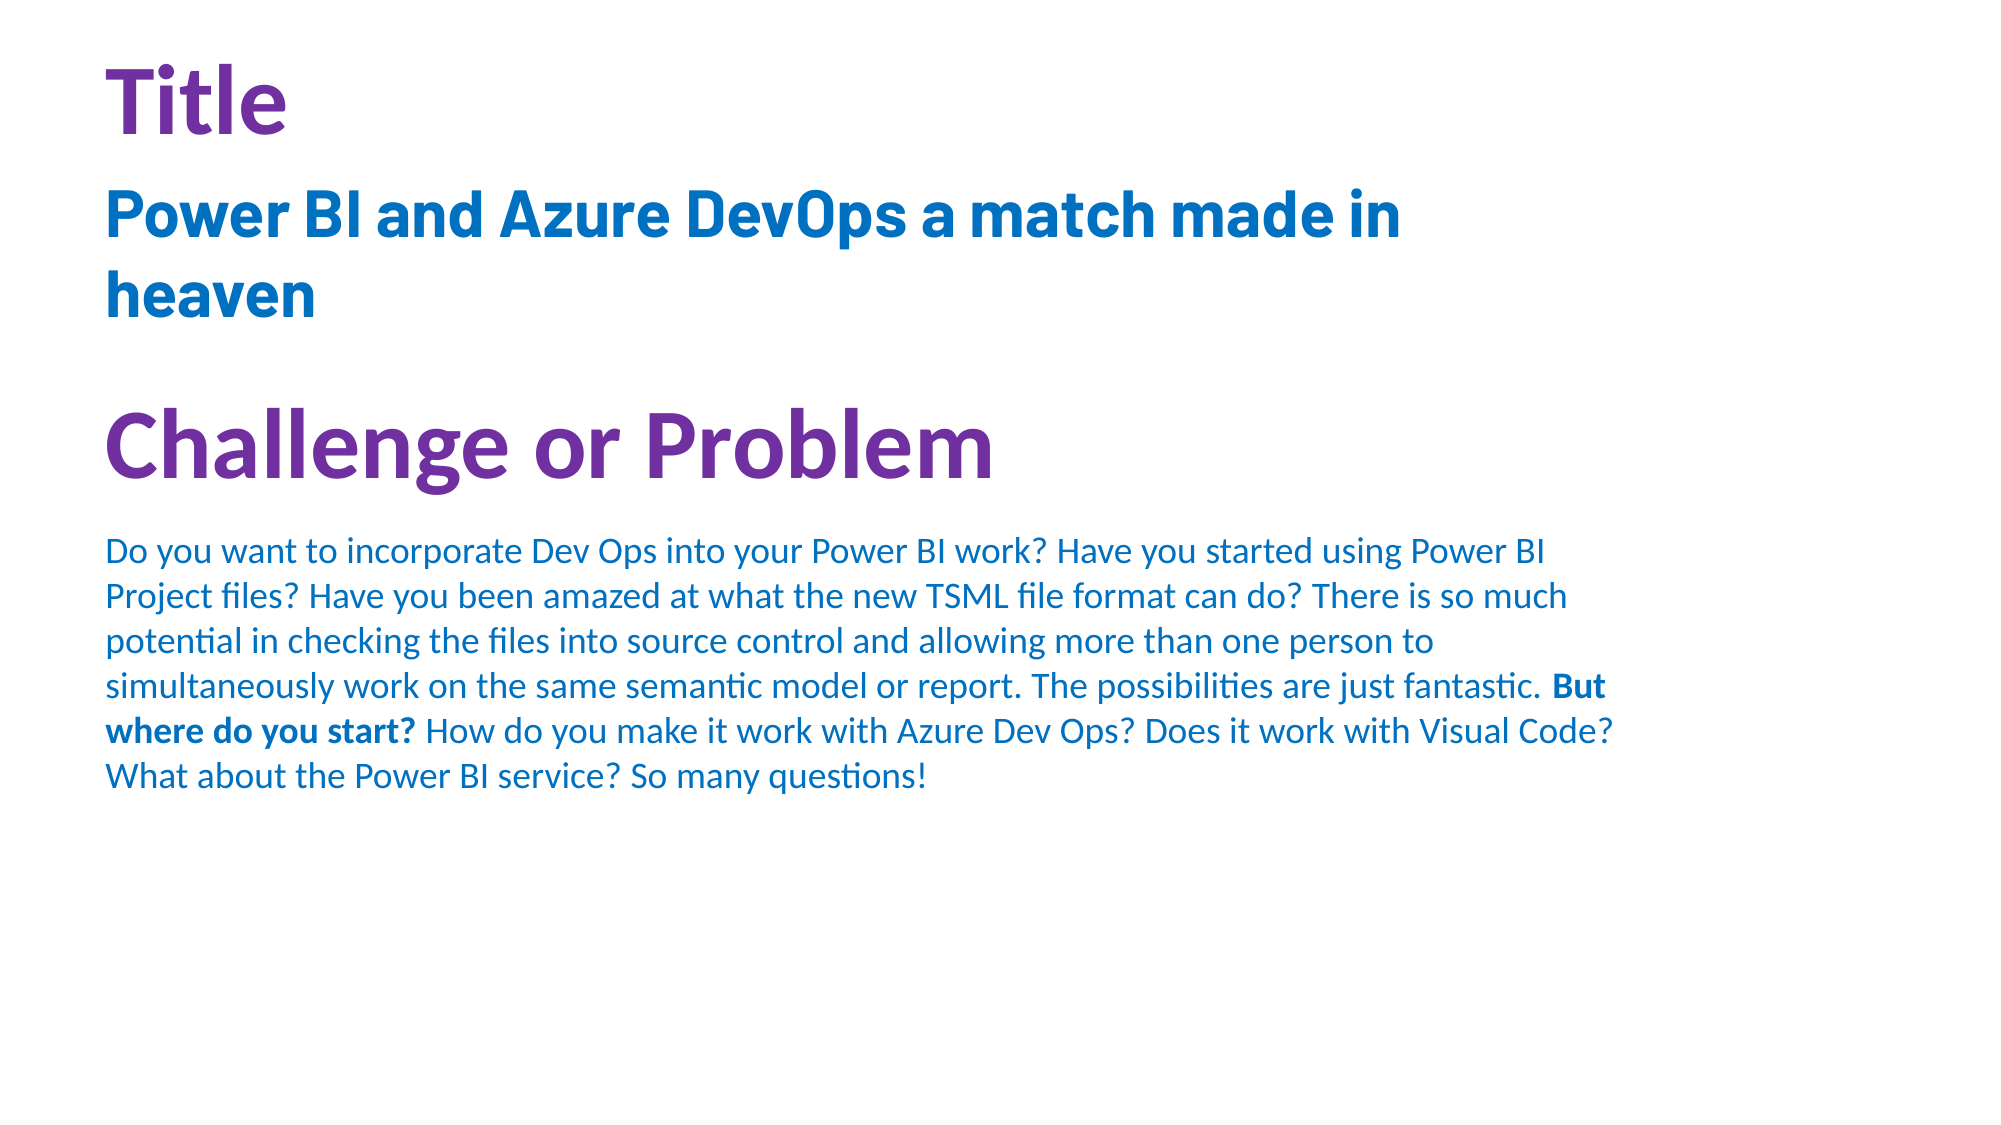

Title
Power BI and Azure DevOps a match made in heaven
Challenge or Problem
Do you want to incorporate Dev Ops into your Power BI work? Have you started using Power BI Project files? Have you been amazed at what the new TSML file format can do? There is so much potential in checking the files into source control and allowing more than one person to simultaneously work on the same semantic model or report. The possibilities are just fantastic. But where do you start? How do you make it work with Azure Dev Ops? Does it work with Visual Code? What about the Power BI service? So many questions!